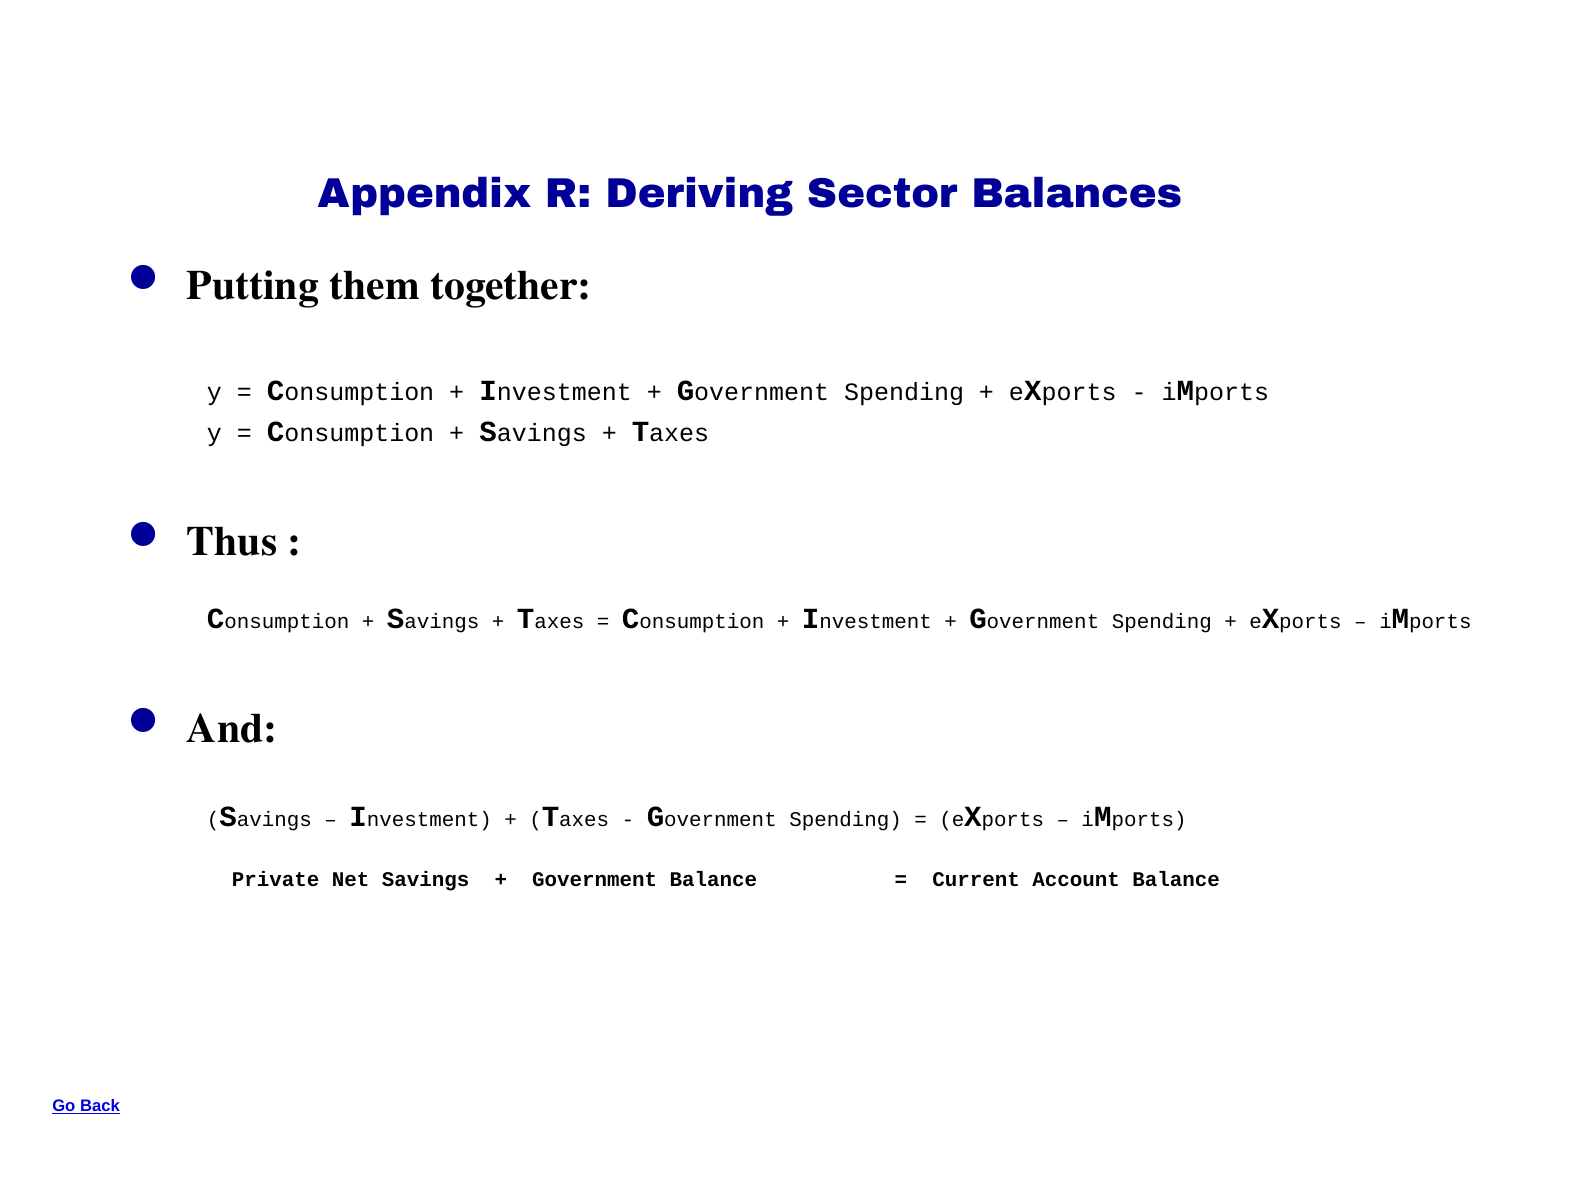

# Appendix R: Deriving Sector Balances
Putting them together:

y = Consumption + Investment + Government Spending + eXports - iMports
y = Consumption + Savings + Taxes

Thus :

Consumption + Savings + Taxes = Consumption + Investment + Government Spending + eXports – iMports

And:

(Savings – Investment) + (Taxes - Government Spending) = (eXports – iMports)

  Private Net Savings  +  Government Balance           =  Current Account Balance

Go Back